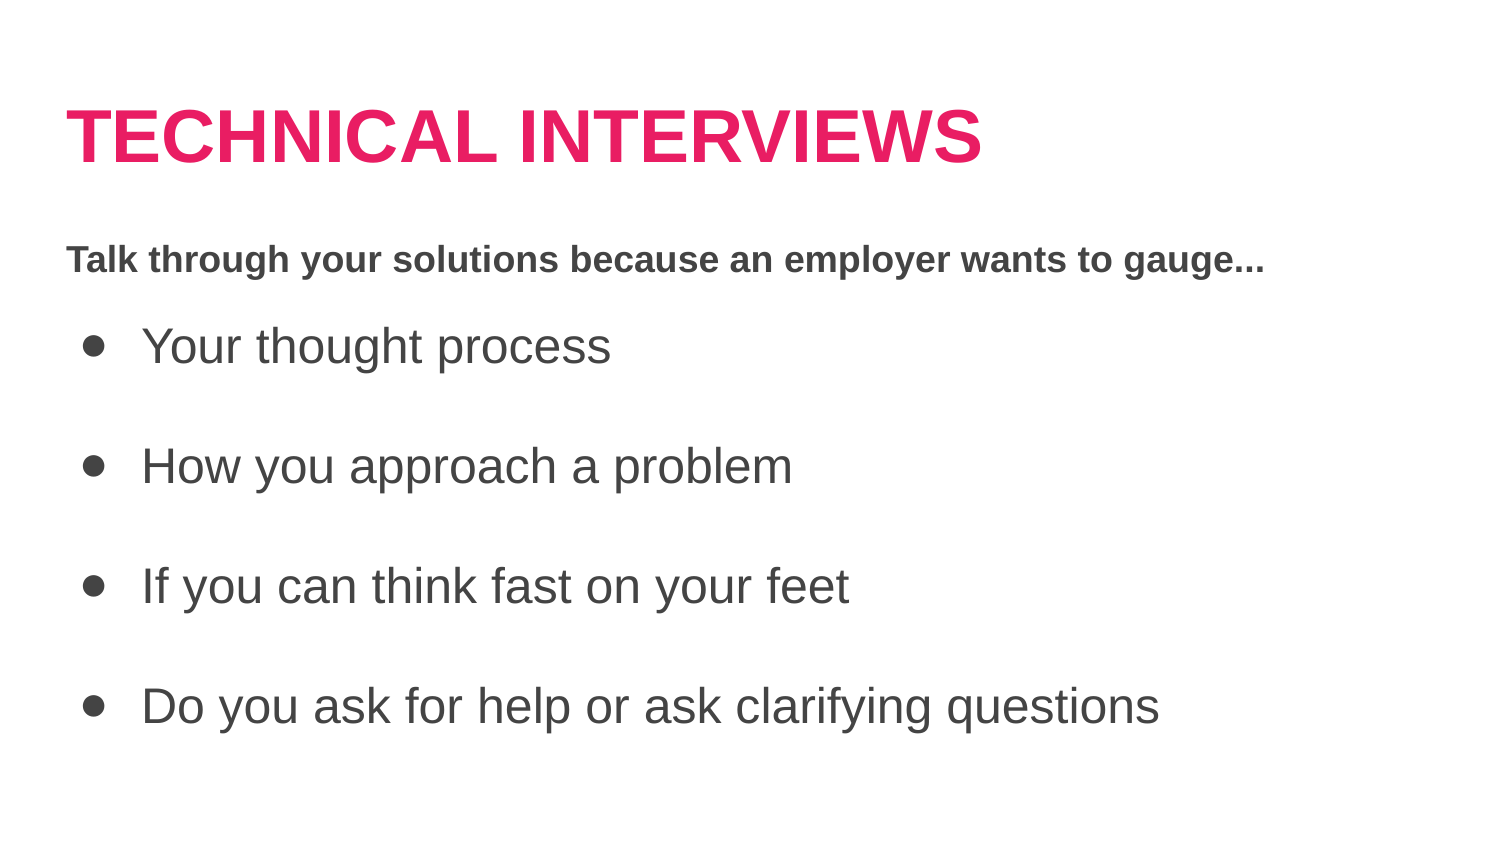

# TECHNICAL INTERVIEWS
Talk through your solutions because an employer wants to gauge...
Your thought process

How you approach a problem

If you can think fast on your feet

Do you ask for help or ask clarifying questions